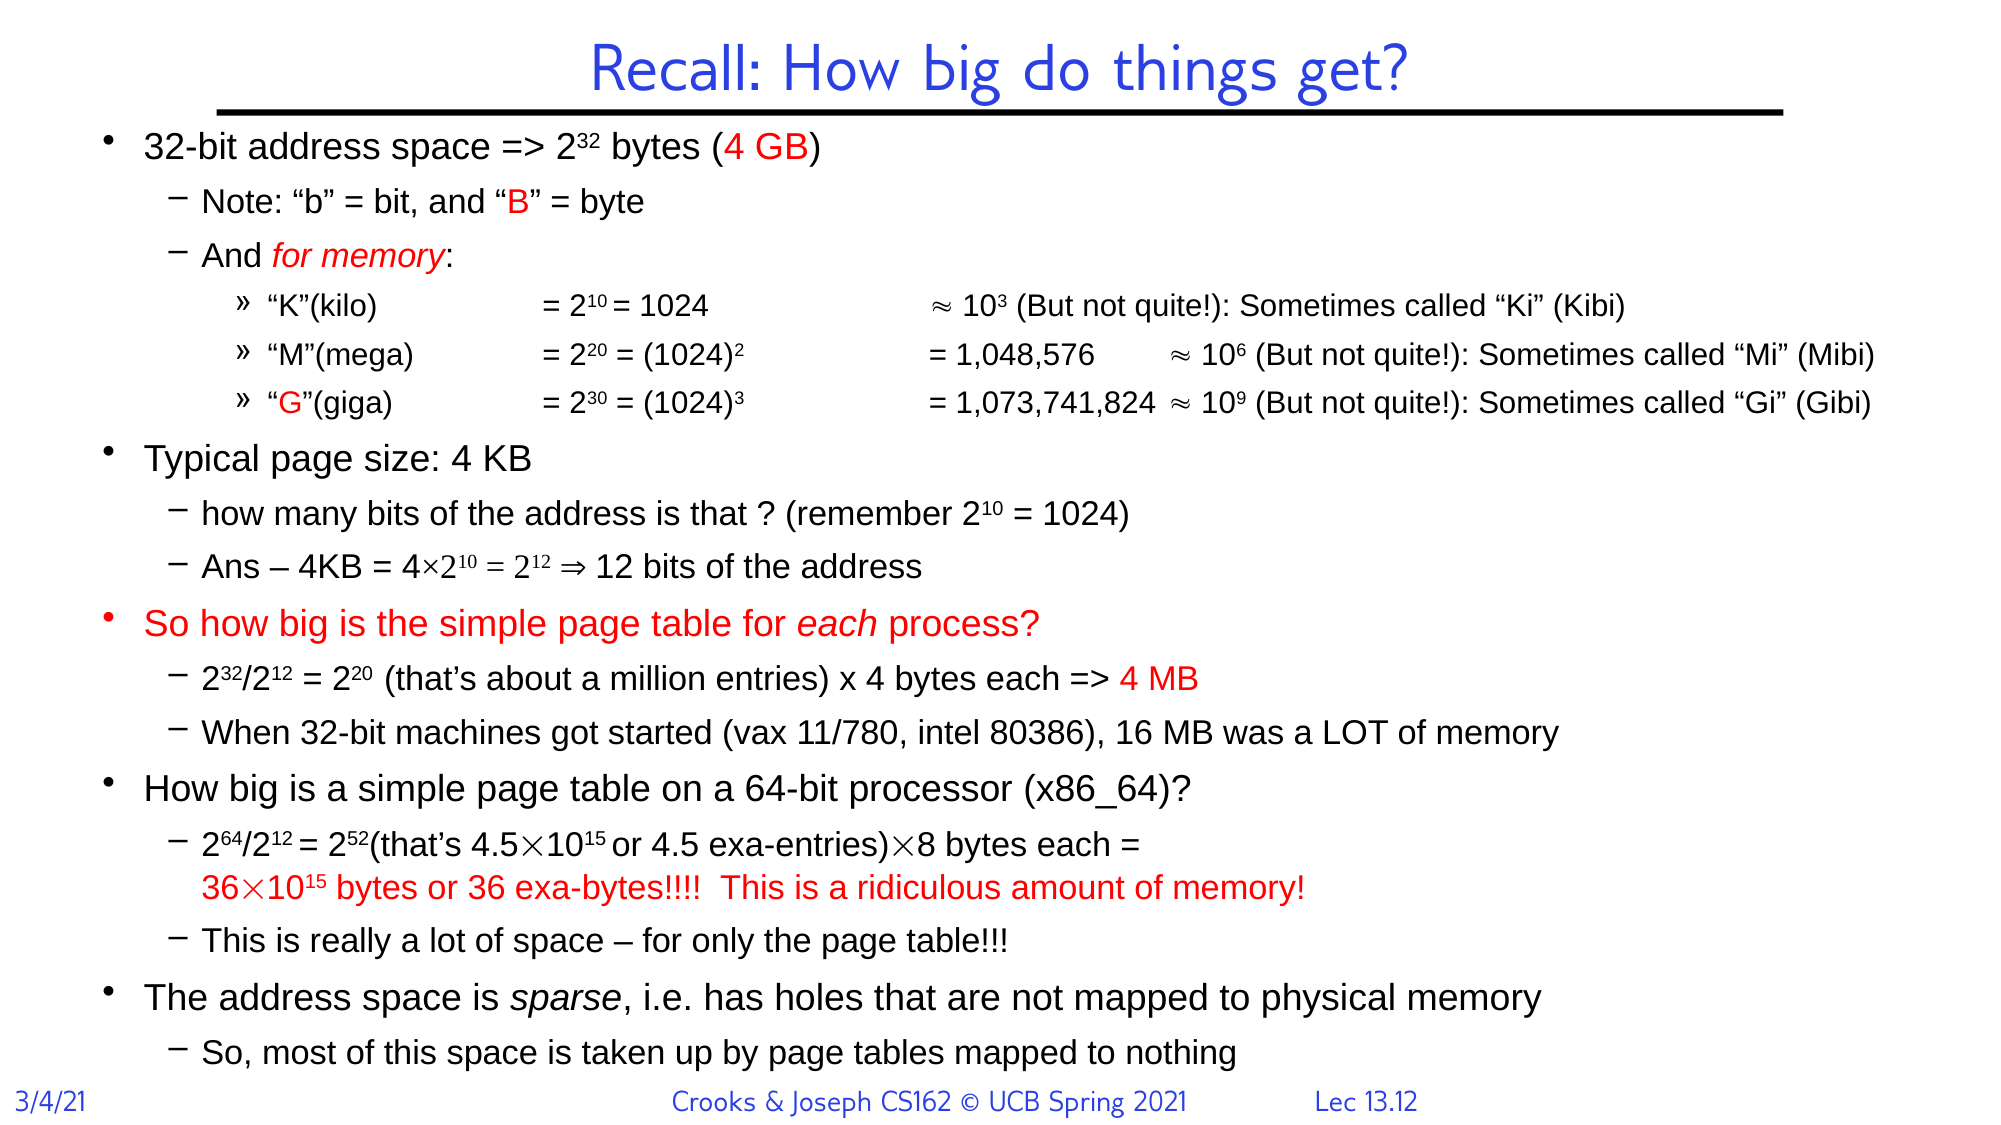

# Recall: How big do things get?
32-bit address space => 232 bytes (4 GB)
Note: “b” = bit, and “B” = byte
And for memory:
“K”(kilo) 	= 210 = 1024	  	≈ 103 (But not quite!): Sometimes called “Ki” (Kibi)
“M”(mega)	= 220 = (1024)2 	= 1,048,576    	≈ 106 (But not quite!): Sometimes called “Mi” (Mibi)
“G”(giga)   	= 230 = (1024)3	= 1,073,741,824	≈ 109 (But not quite!): Sometimes called “Gi” (Gibi)
Typical page size: 4 KB
how many bits of the address is that ? (remember 210 = 1024)
Ans – 4KB = 4×210 = 212 ⇒ 12 bits of the address
So how big is the simple page table for each process?
232/212 = 220  (that’s about a million entries) x 4 bytes each => 4 MB
When 32-bit machines got started (vax 11/780, intel 80386), 16 MB was a LOT of memory
How big is a simple page table on a 64-bit processor (x86_64)?
264/212 = 252(that’s 4.5×1015 or 4.5 exa-entries)×8 bytes each =
36×1015 bytes or 36 exa-bytes!!!!  This is a ridiculous amount of memory!
This is really a lot of space – for only the page table!!!
The address space is sparse, i.e. has holes that are not mapped to physical memory
So, most of this space is taken up by page tables mapped to nothing